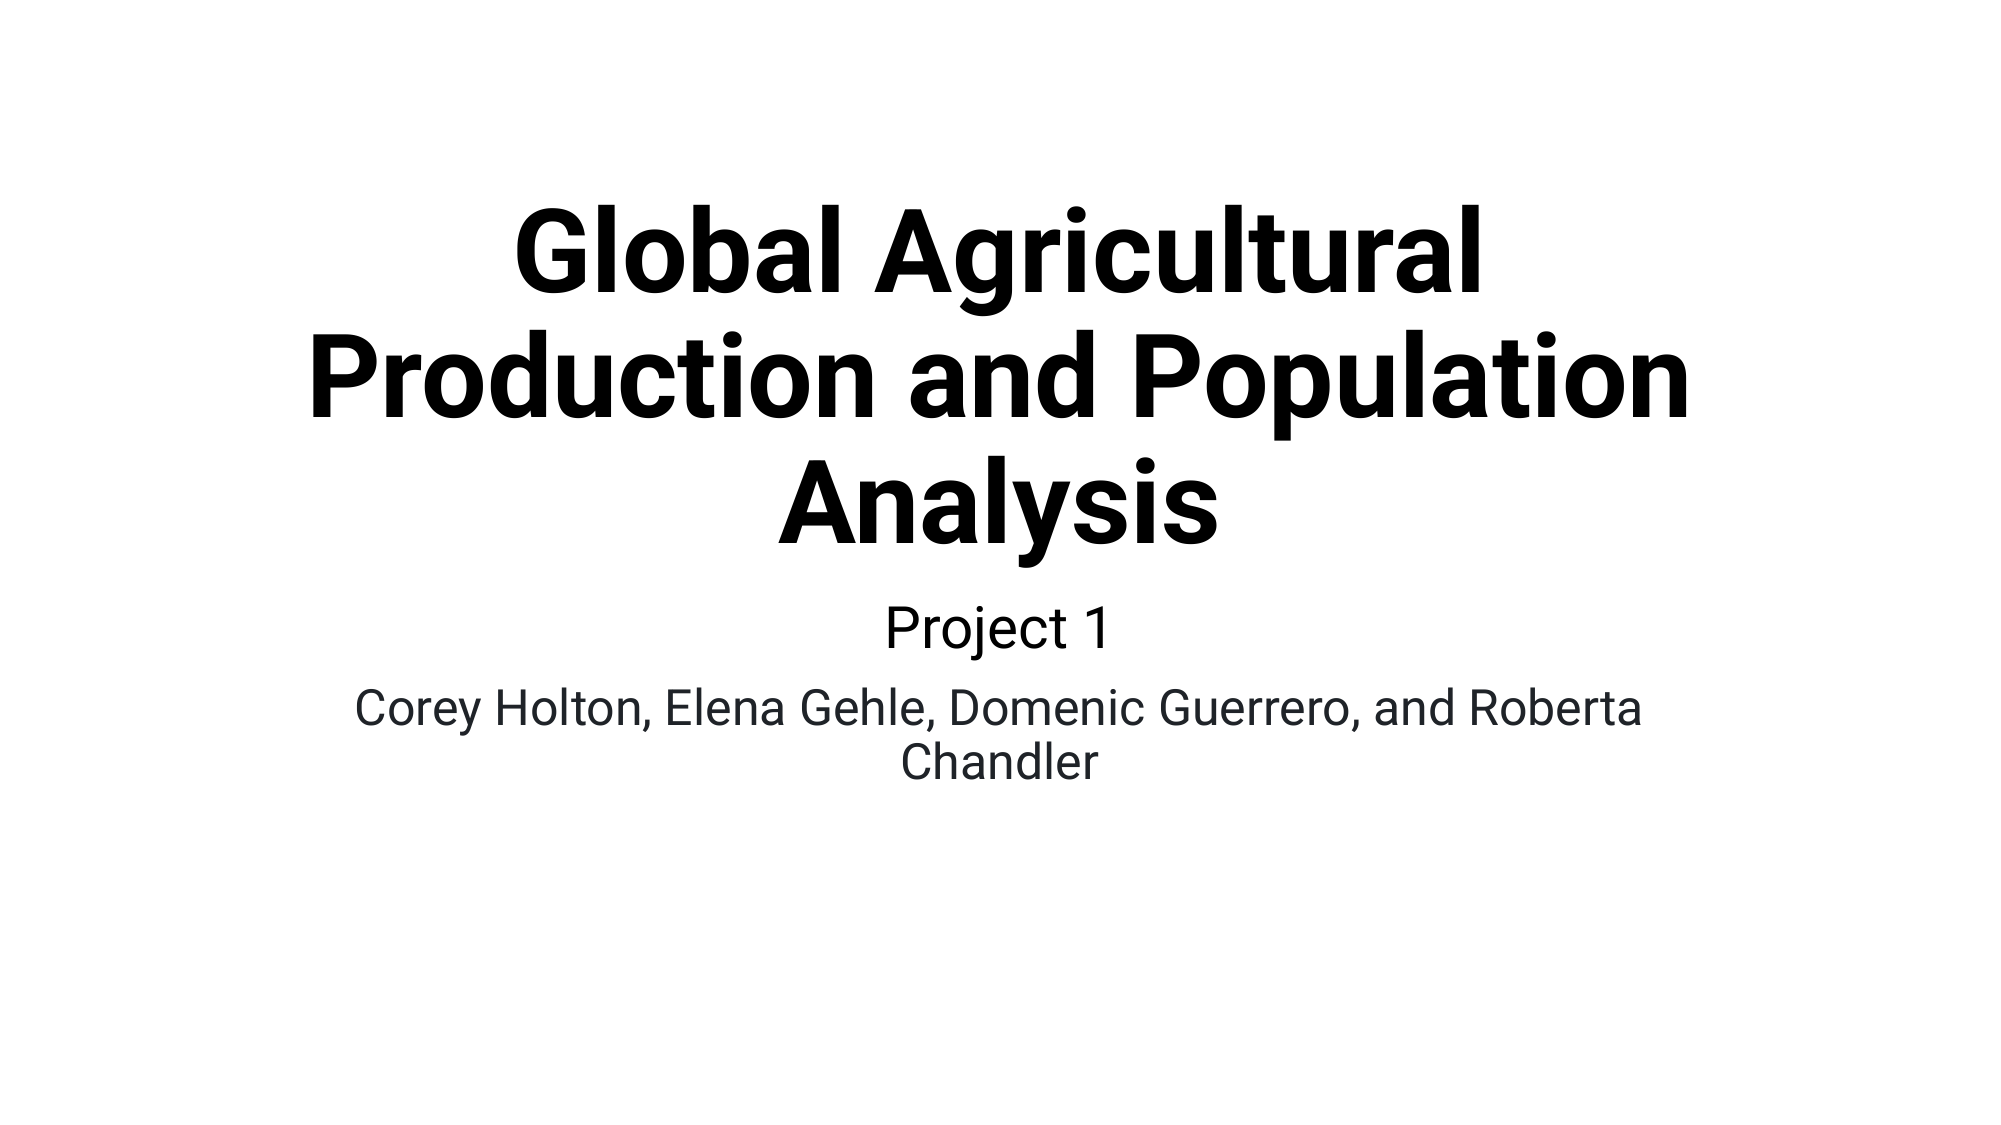

# Global Agricultural Production and Population Analysis
Project 1
Corey Holton, Elena Gehle, Domenic Guerrero, and Roberta Chandler